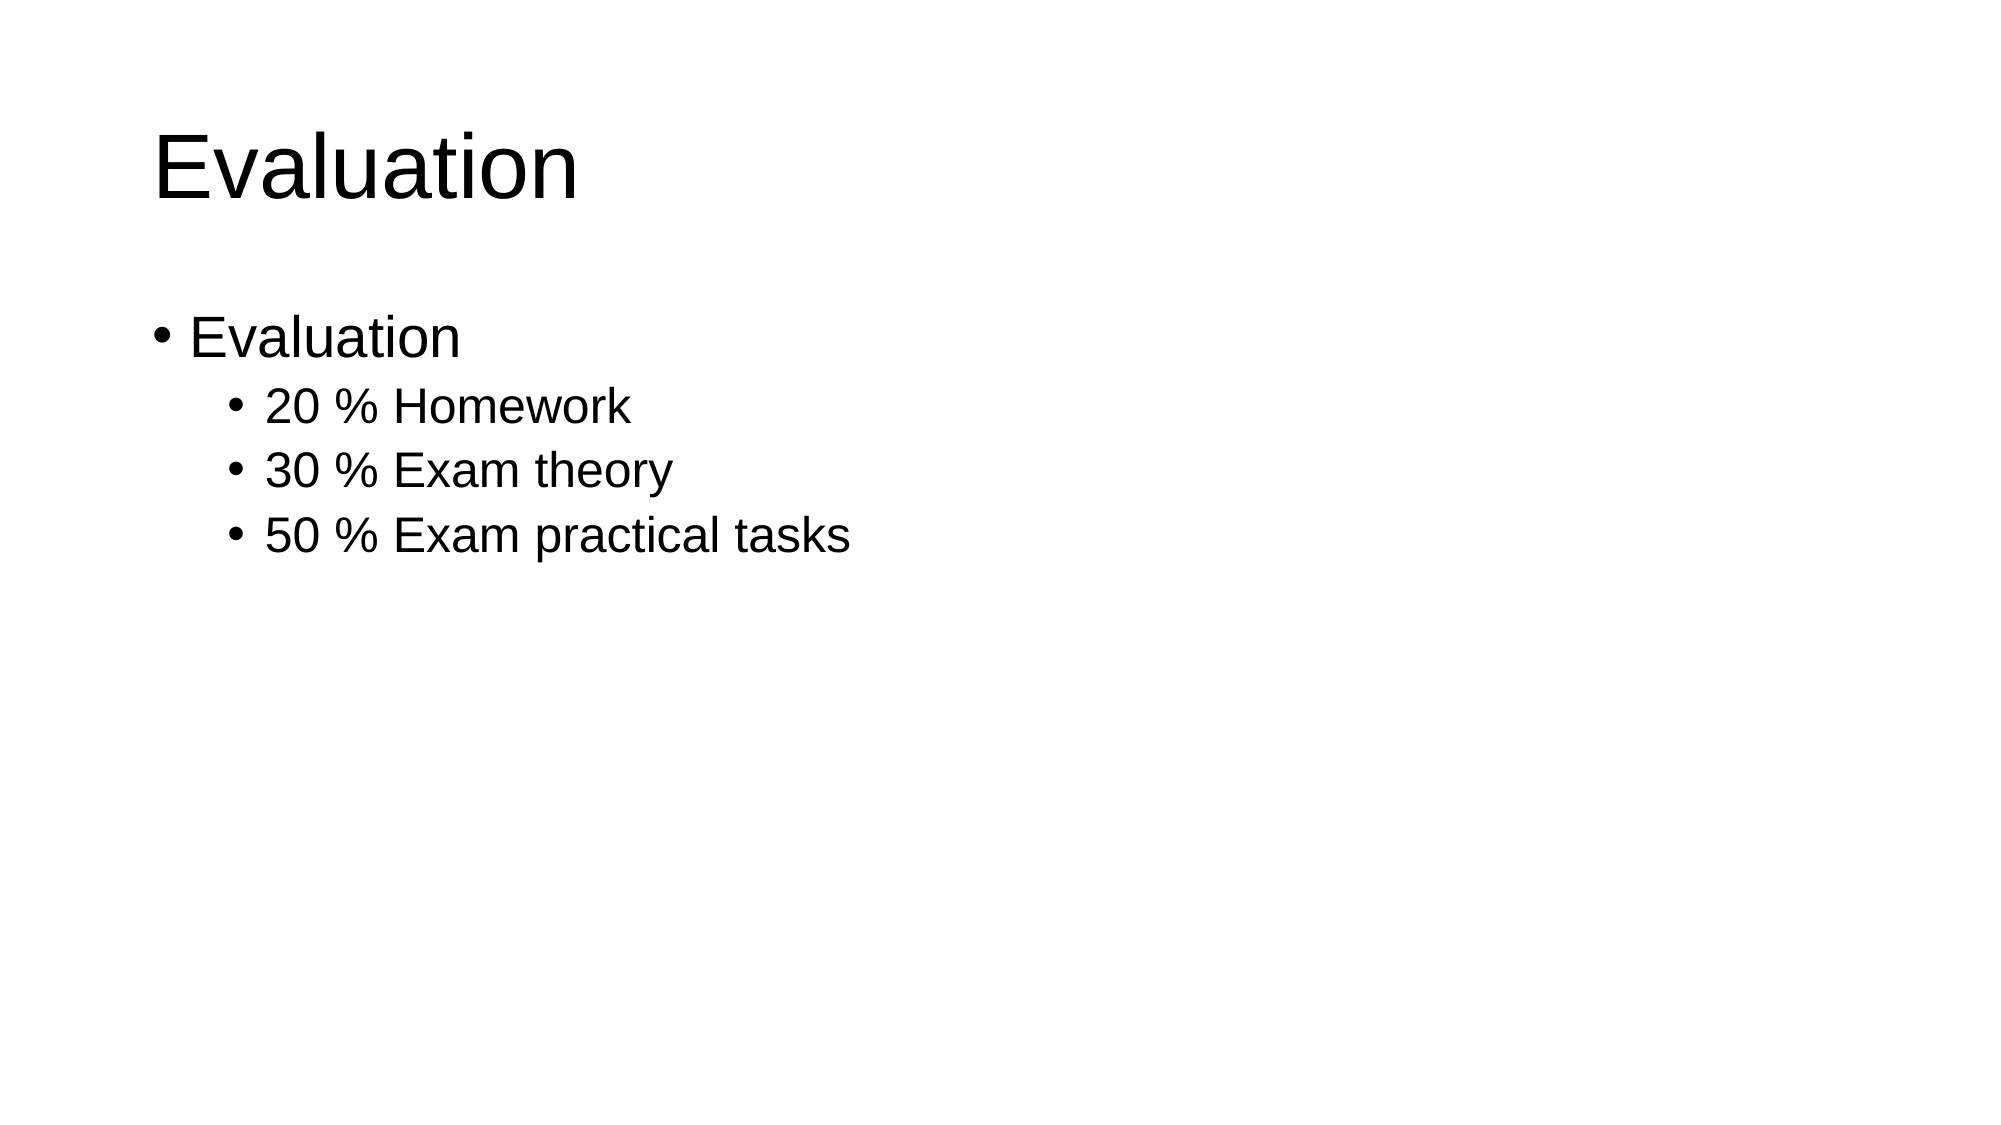

# Evaluation
Evaluation
20 % Homework
30 % Exam theory
50 % Exam practical tasks